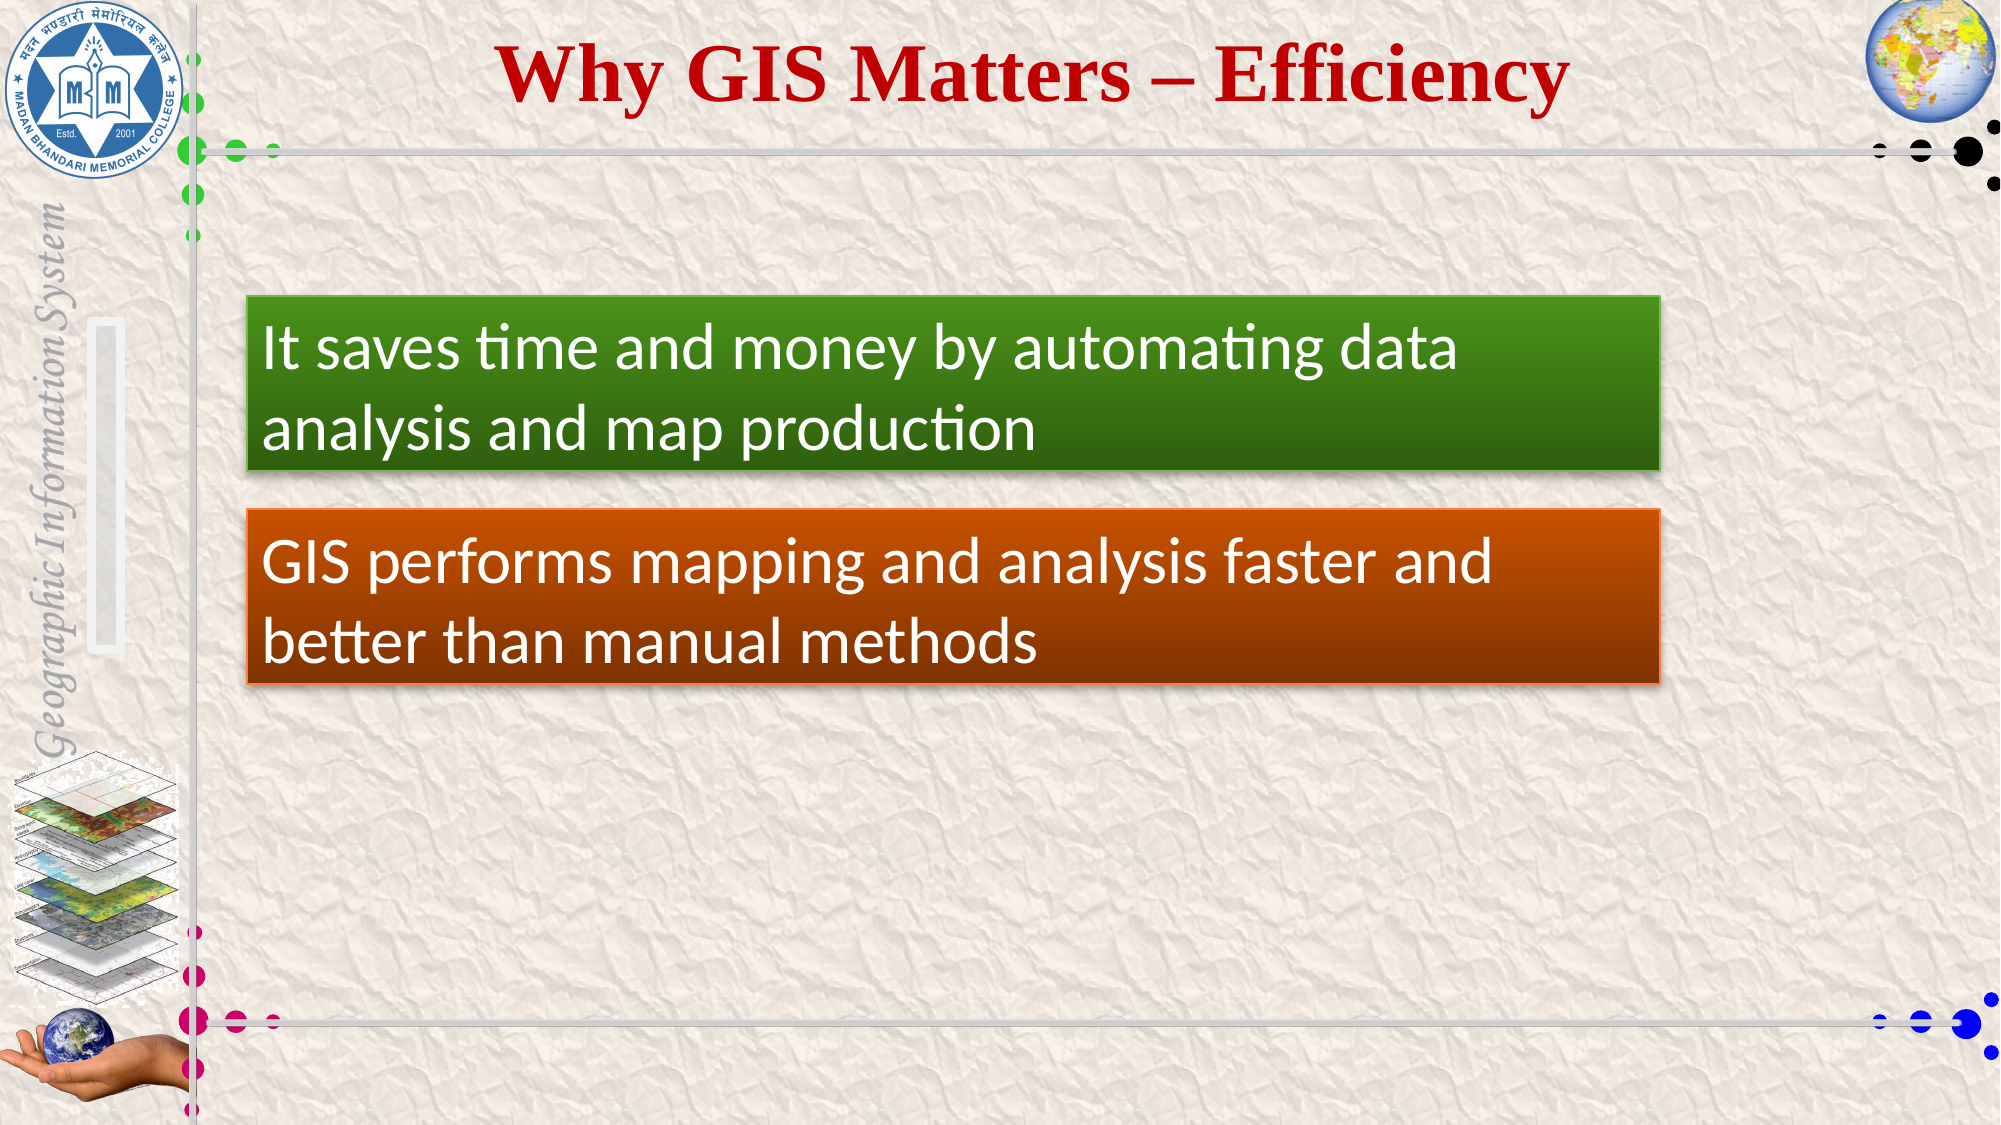

# Why GIS Matters – Efficiency
It saves time and money by automating data analysis and map production
GIS performs mapping and analysis faster and better than manual methods